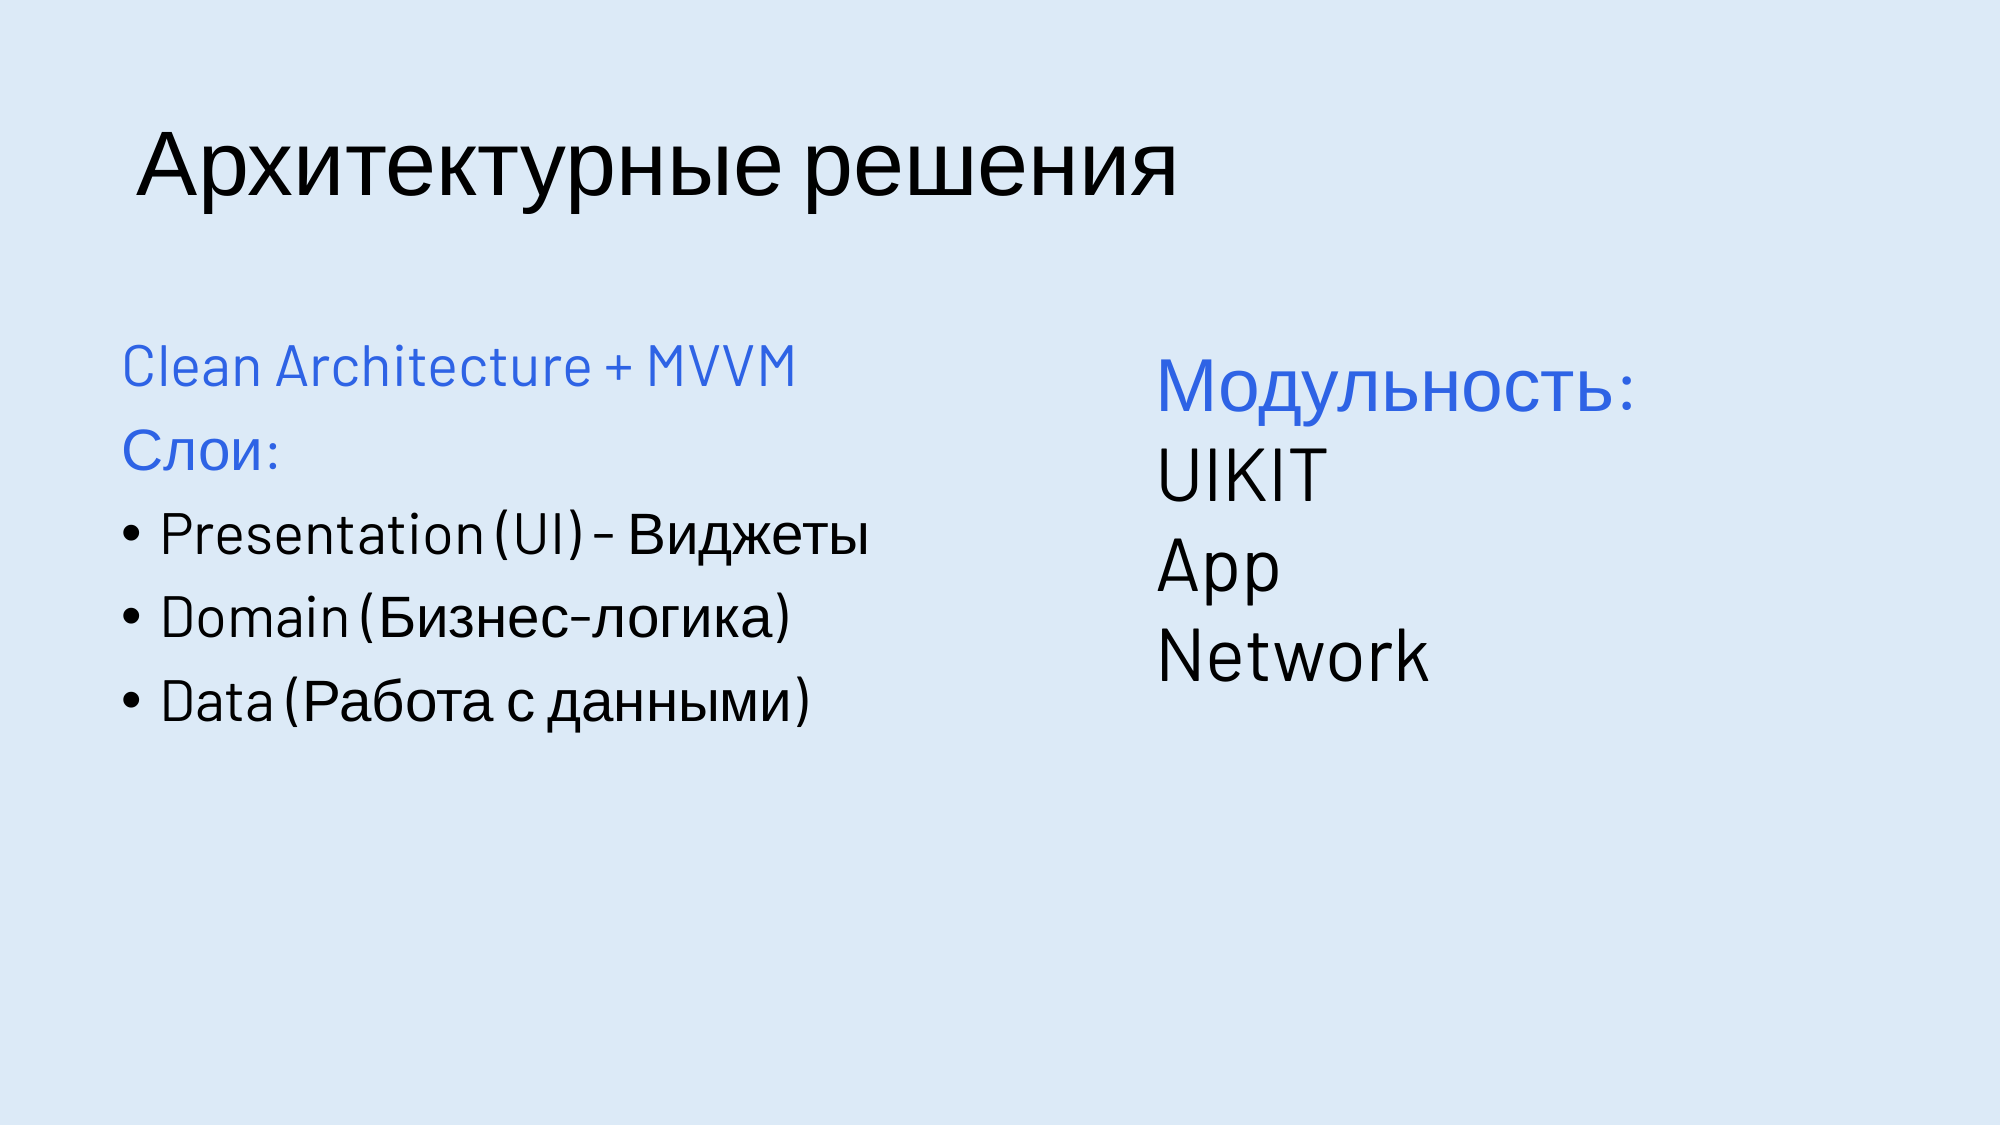

# Архитектурные решения
Clean Architecture + MVVM
Слои:
Presentation (UI) - Виджеты
Domain (Бизнес-логика)
Data (Работа с данными)

Модульность:
UIKIT
App
Network